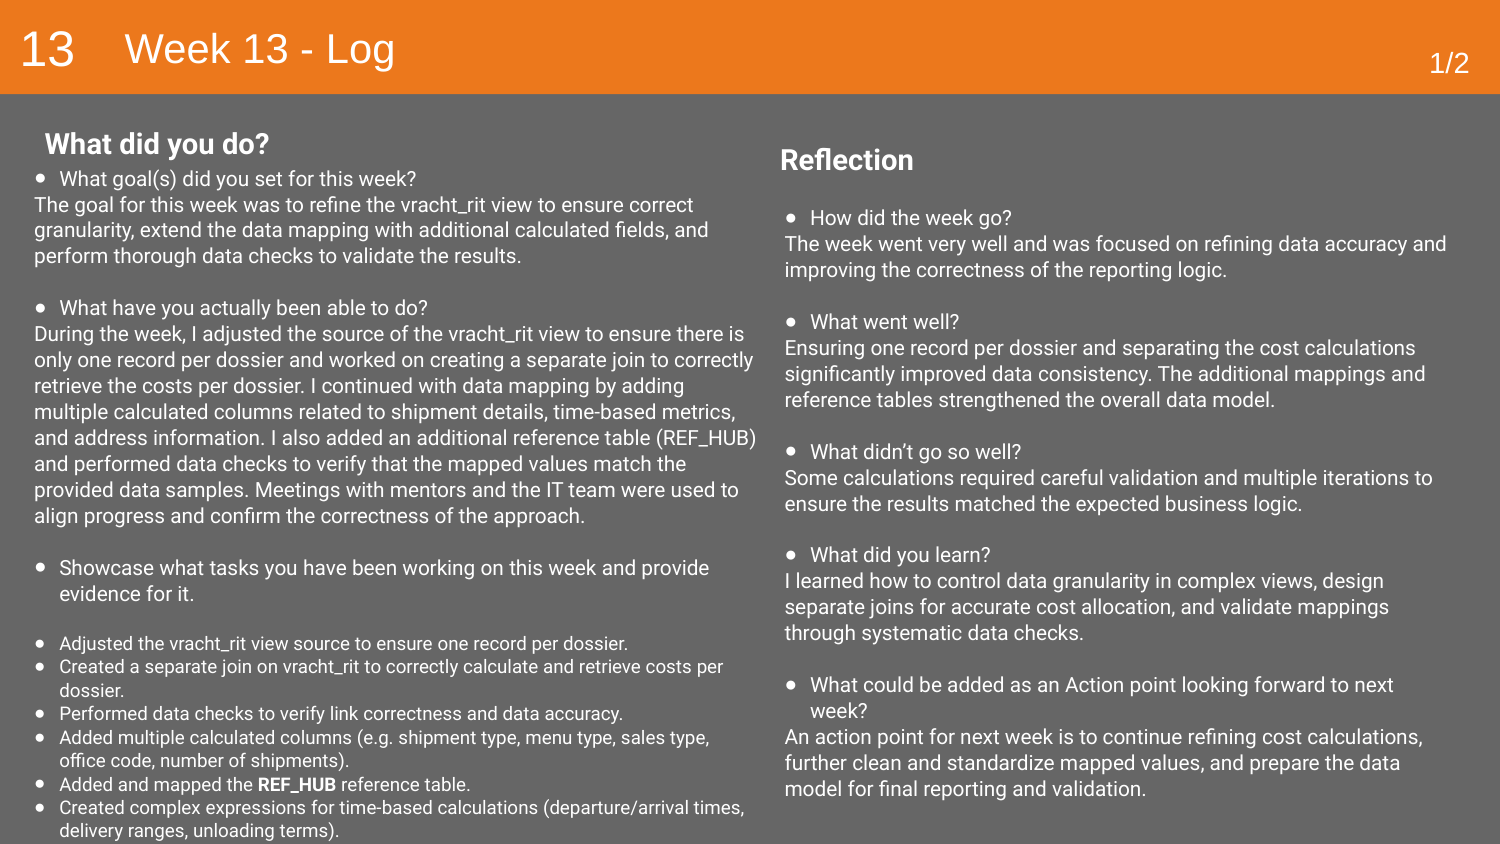

13
# Week 13 - Log
1/2

What did you do?
Reflection
What goal(s) did you set for this week?
The goal for this week was to refine the vracht_rit view to ensure correct granularity, extend the data mapping with additional calculated fields, and perform thorough data checks to validate the results.

What have you actually been able to do?
During the week, I adjusted the source of the vracht_rit view to ensure there is only one record per dossier and worked on creating a separate join to correctly retrieve the costs per dossier. I continued with data mapping by adding multiple calculated columns related to shipment details, time-based metrics, and address information. I also added an additional reference table (REF_HUB) and performed data checks to verify that the mapped values match the provided data samples. Meetings with mentors and the IT team were used to align progress and confirm the correctness of the approach.

Showcase what tasks you have been working on this week and provide evidence for it.

Adjusted the vracht_rit view source to ensure one record per dossier.
Created a separate join on vracht_rit to correctly calculate and retrieve costs per dossier.
Performed data checks to verify link correctness and data accuracy.
Added multiple calculated columns (e.g. shipment type, menu type, sales type, office code, number of shipments).
Added and mapped the REF_HUB reference table.
Created complex expressions for time-based calculations (departure/arrival times, delivery ranges, unloading terms).
How did the week go?
The week went very well and was focused on refining data accuracy and improving the correctness of the reporting logic.

What went well?
Ensuring one record per dossier and separating the cost calculations significantly improved data consistency. The additional mappings and reference tables strengthened the overall data model.

What didn’t go so well?
Some calculations required careful validation and multiple iterations to ensure the results matched the expected business logic.

What did you learn?
I learned how to control data granularity in complex views, design separate joins for accurate cost allocation, and validate mappings through systematic data checks.

What could be added as an Action point looking forward to next week?
An action point for next week is to continue refining cost calculations, further clean and standardize mapped values, and prepare the data model for final reporting and validation.